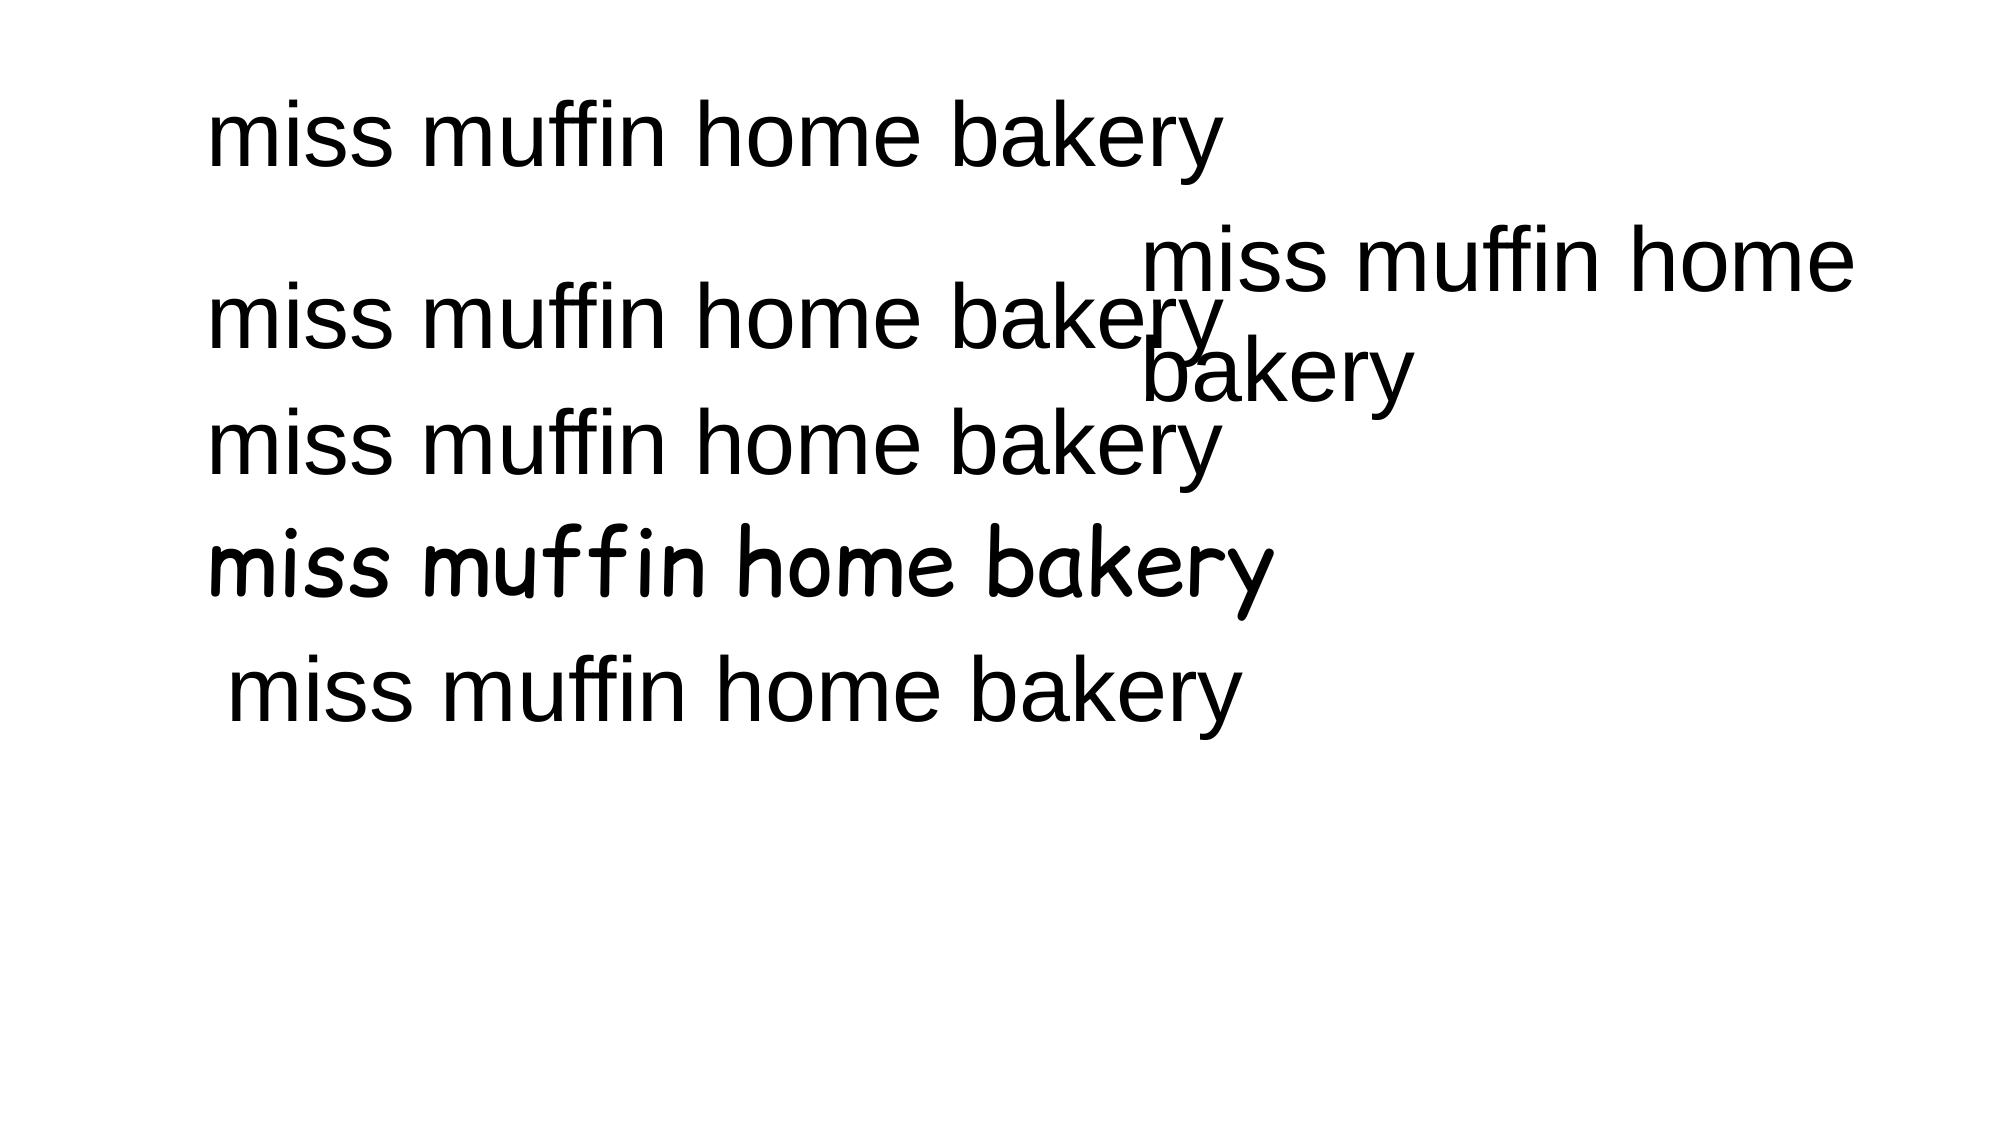

miss muffin home bakery
miss muffin home bakery
miss muffin home bakery
miss muffin home bakery
miss muffin home bakery
miss muffin home bakery